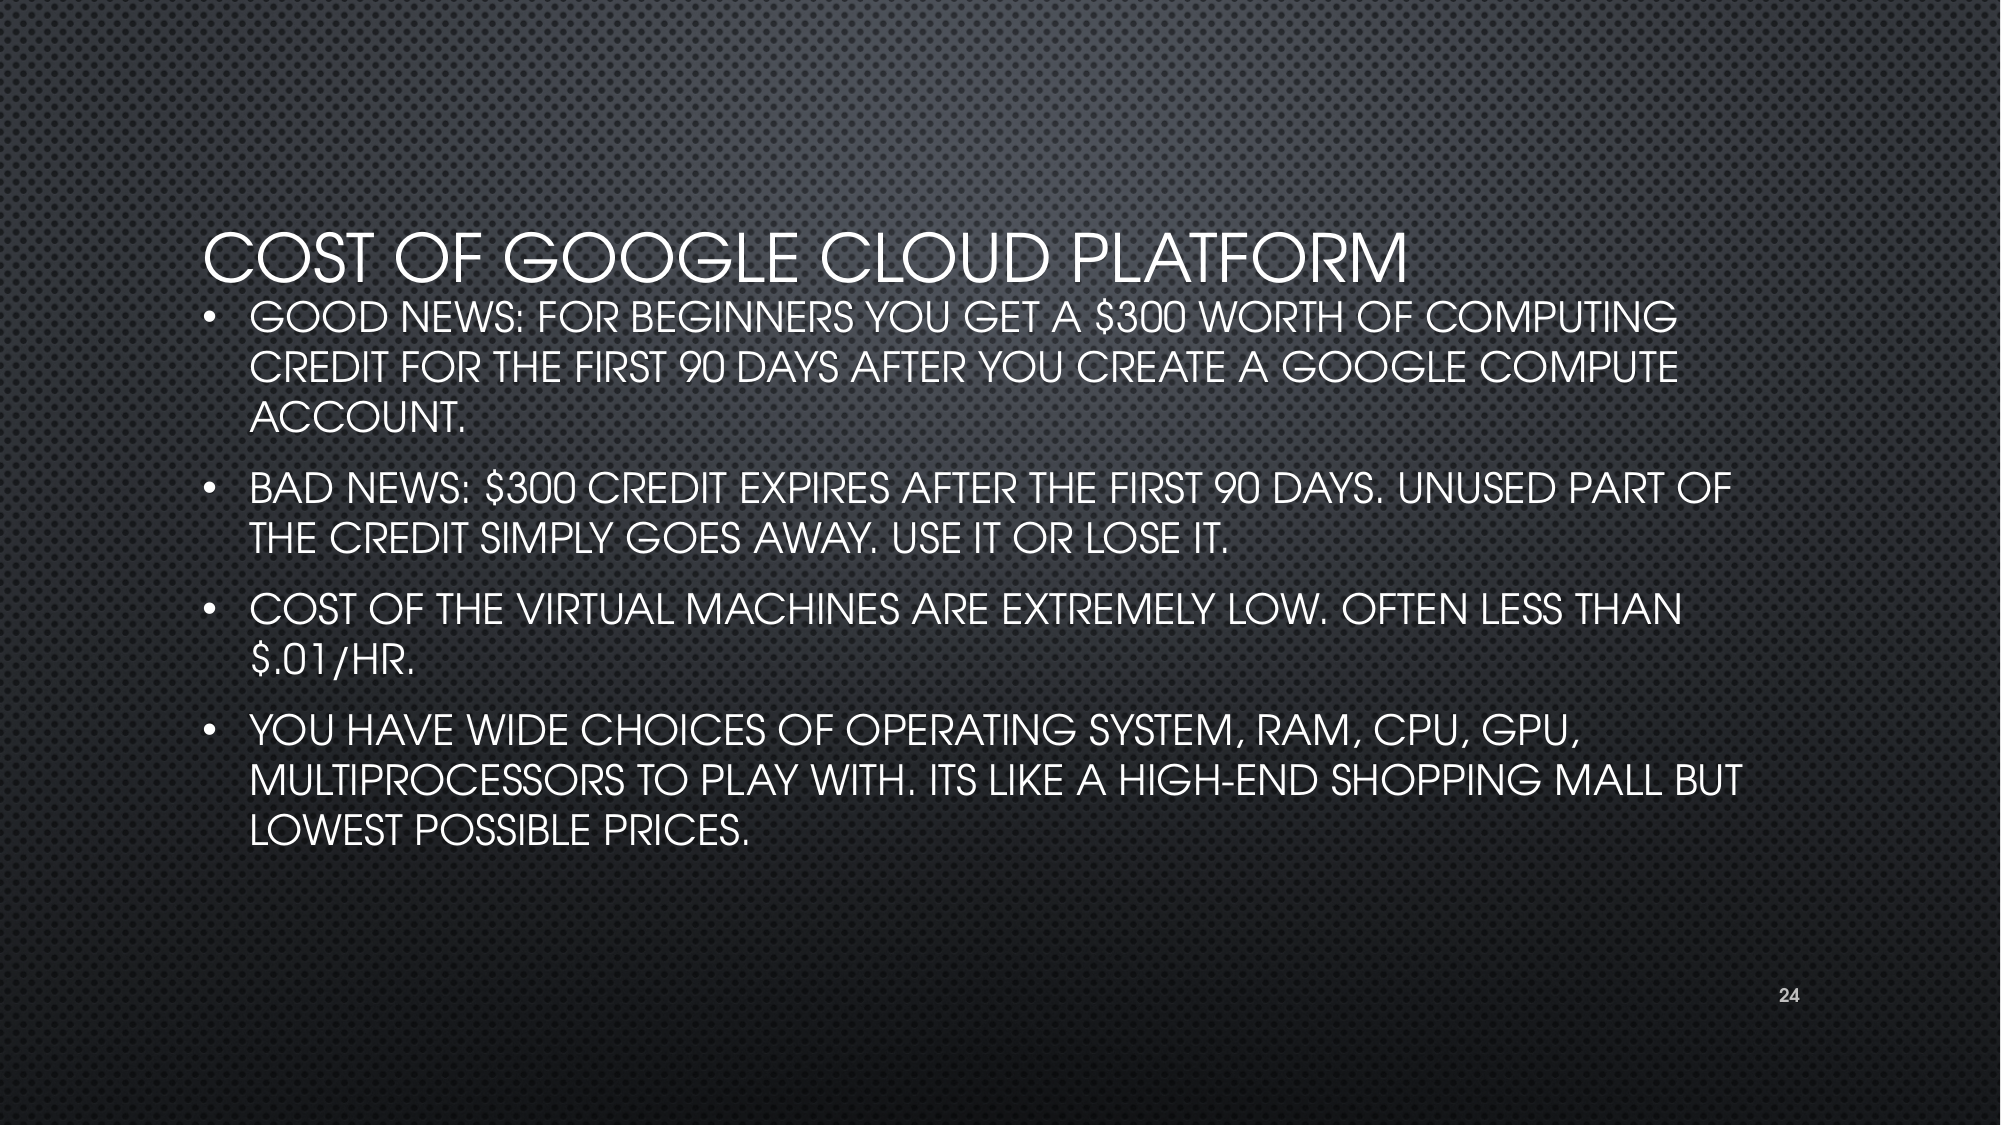

# Cost of google cloud platform
Good news: for beginners you get a $300 worth of computing credit for the first 90 days after you create a google compute account.
Bad news: $300 credit expires after the first 90 days. Unused part of the credit simply goes away. Use it or lose it.
Cost of the virtual machines are extremely low. Often less than $.01/hr.
You have wide choices of operating system, ram, cpu, gpu, multiprocessors to play with. Its like a high-end shopping mall but lowest possible prices.

24